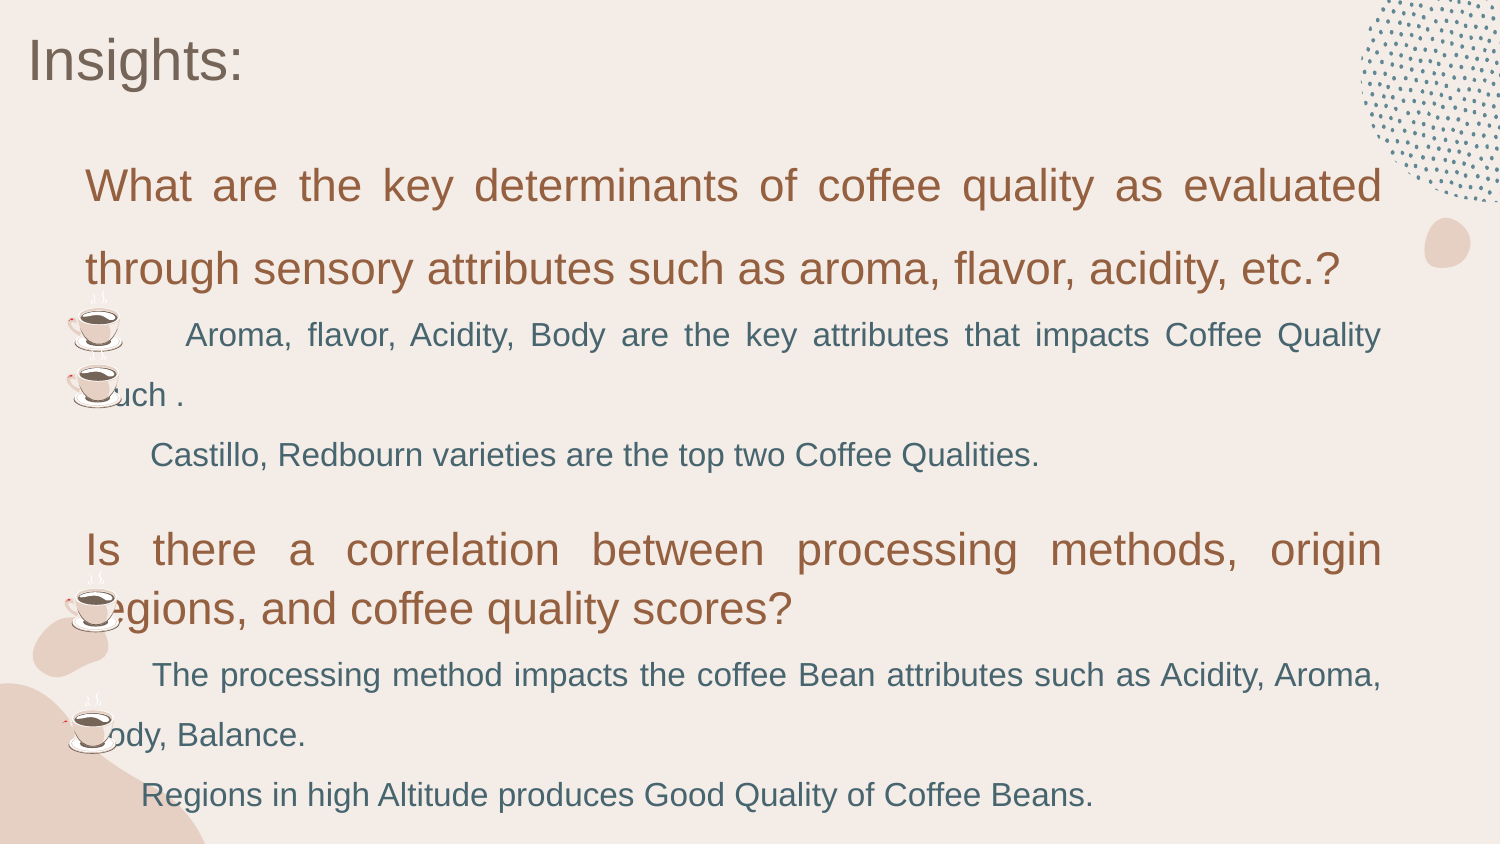

Insights:
What are the key determinants of coffee quality as evaluated through sensory attributes such as aroma, flavor, acidity, etc.?
-      Aroma, flavor, Acidity, Body are the key attributes that impacts Coffee Quality much .
       Castillo, Redbourn varieties are the top two Coffee Qualities.

Is there a correlation between processing methods, origin regions, and coffee quality scores?
      The processing method impacts the coffee Bean attributes such as Acidity, Aroma, Body, Balance.
      Regions in high Altitude produces Good Quality of Coffee Beans.